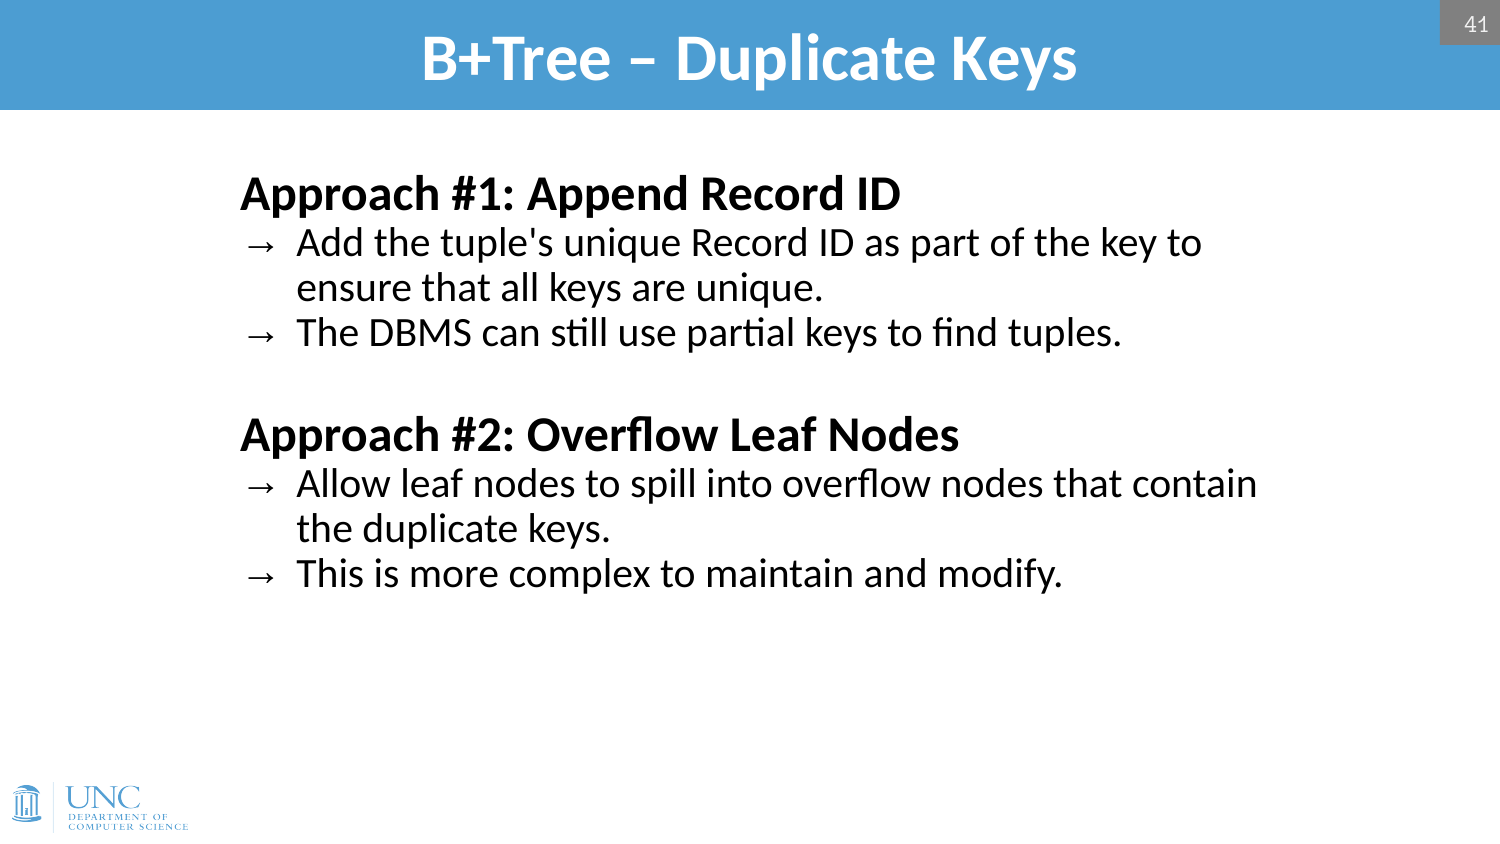

41
# B+Tree – Duplicate Keys
Approach #1: Append Record ID
Add the tuple's unique Record ID as part of the key to ensure that all keys are unique.
The DBMS can still use partial keys to find tuples.

Approach #2: Overflow Leaf Nodes
Allow leaf nodes to spill into overflow nodes that contain the duplicate keys.
This is more complex to maintain and modify.